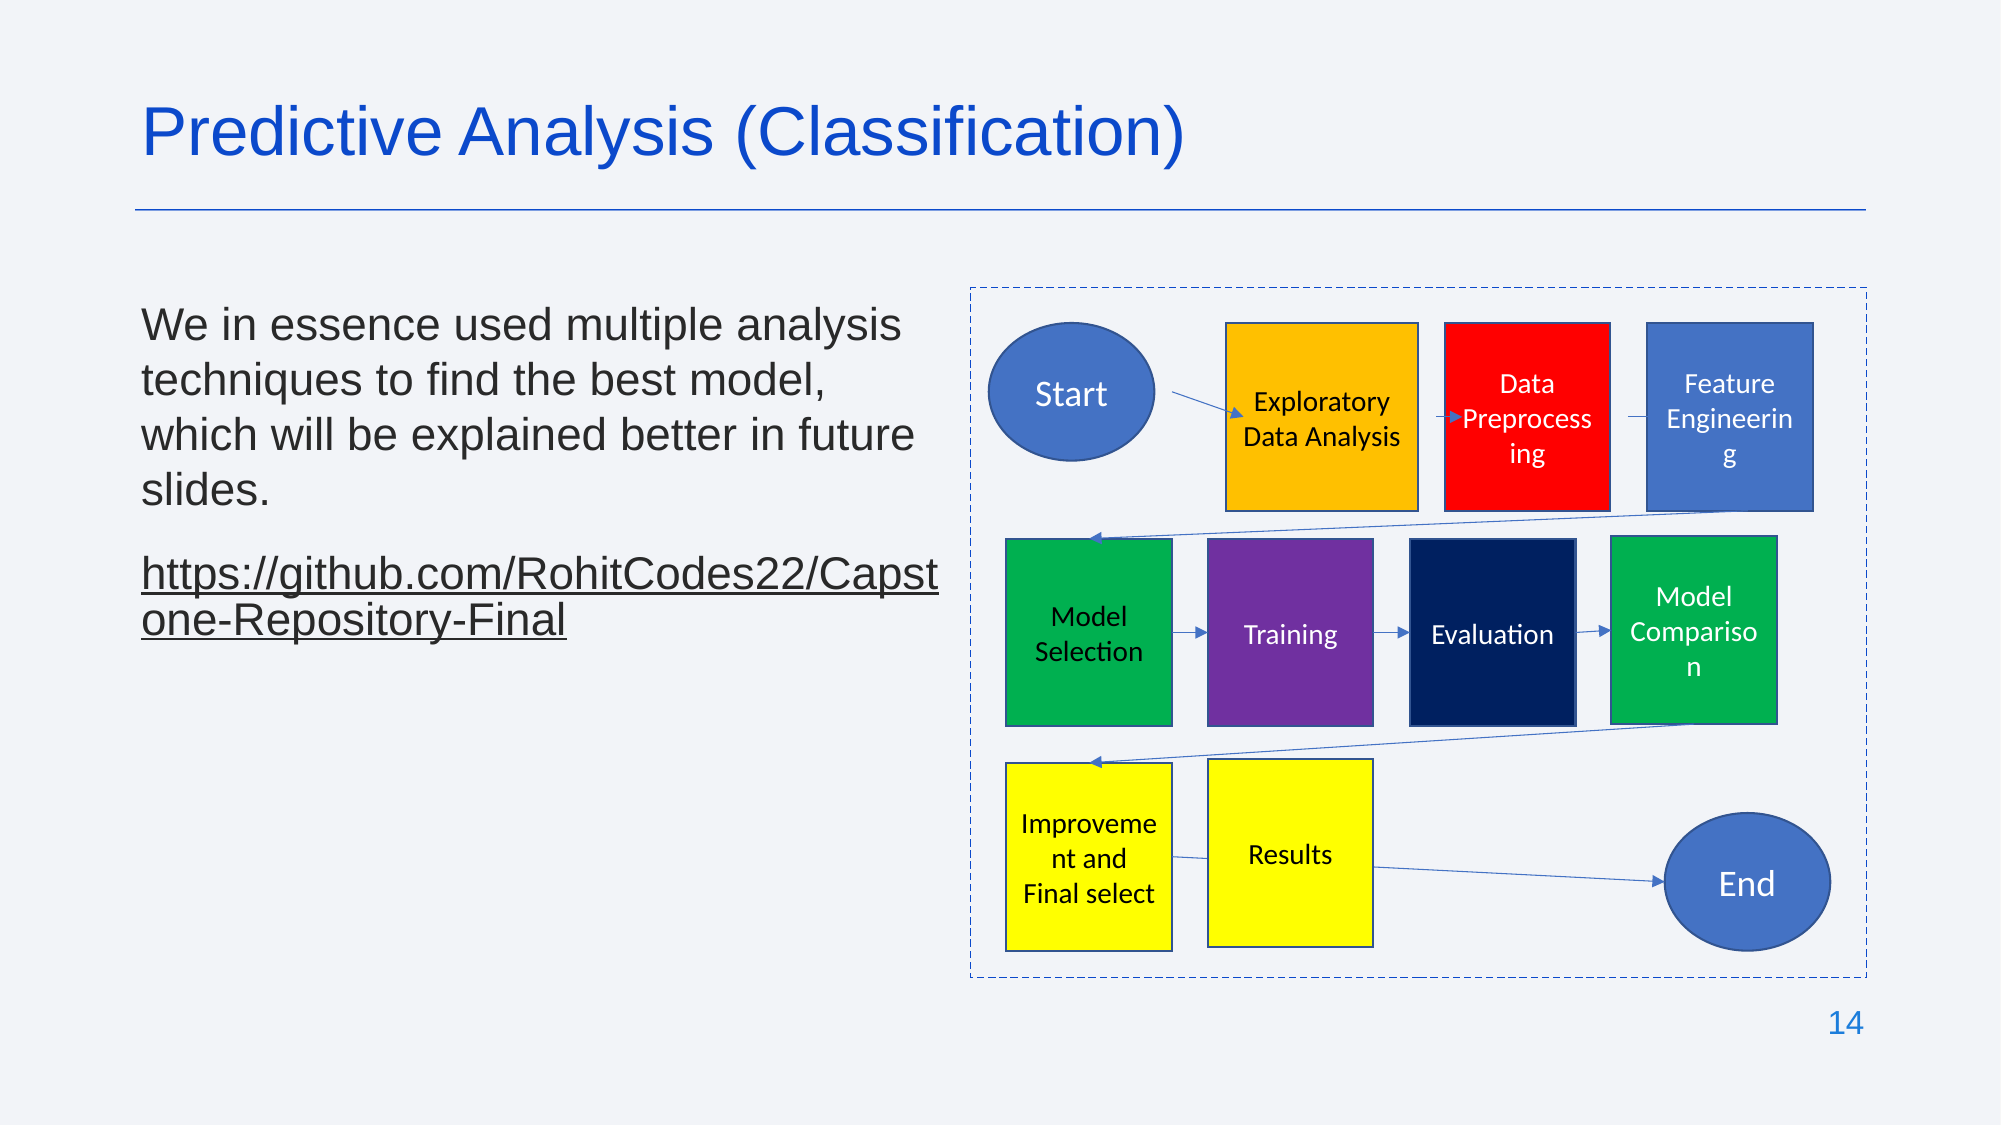

Predictive Analysis (Classification)
We in essence used multiple analysis techniques to find the best model, which will be explained better in future slides.
https://github.com/RohitCodes22/Capstone-Repository-Final

Start
Feature Engineering
Exploratory Data Analysis
Data Preprocessing
Model Comparison
Evaluation
Model Selection
Training
Improvement and Final select
End
Results
14